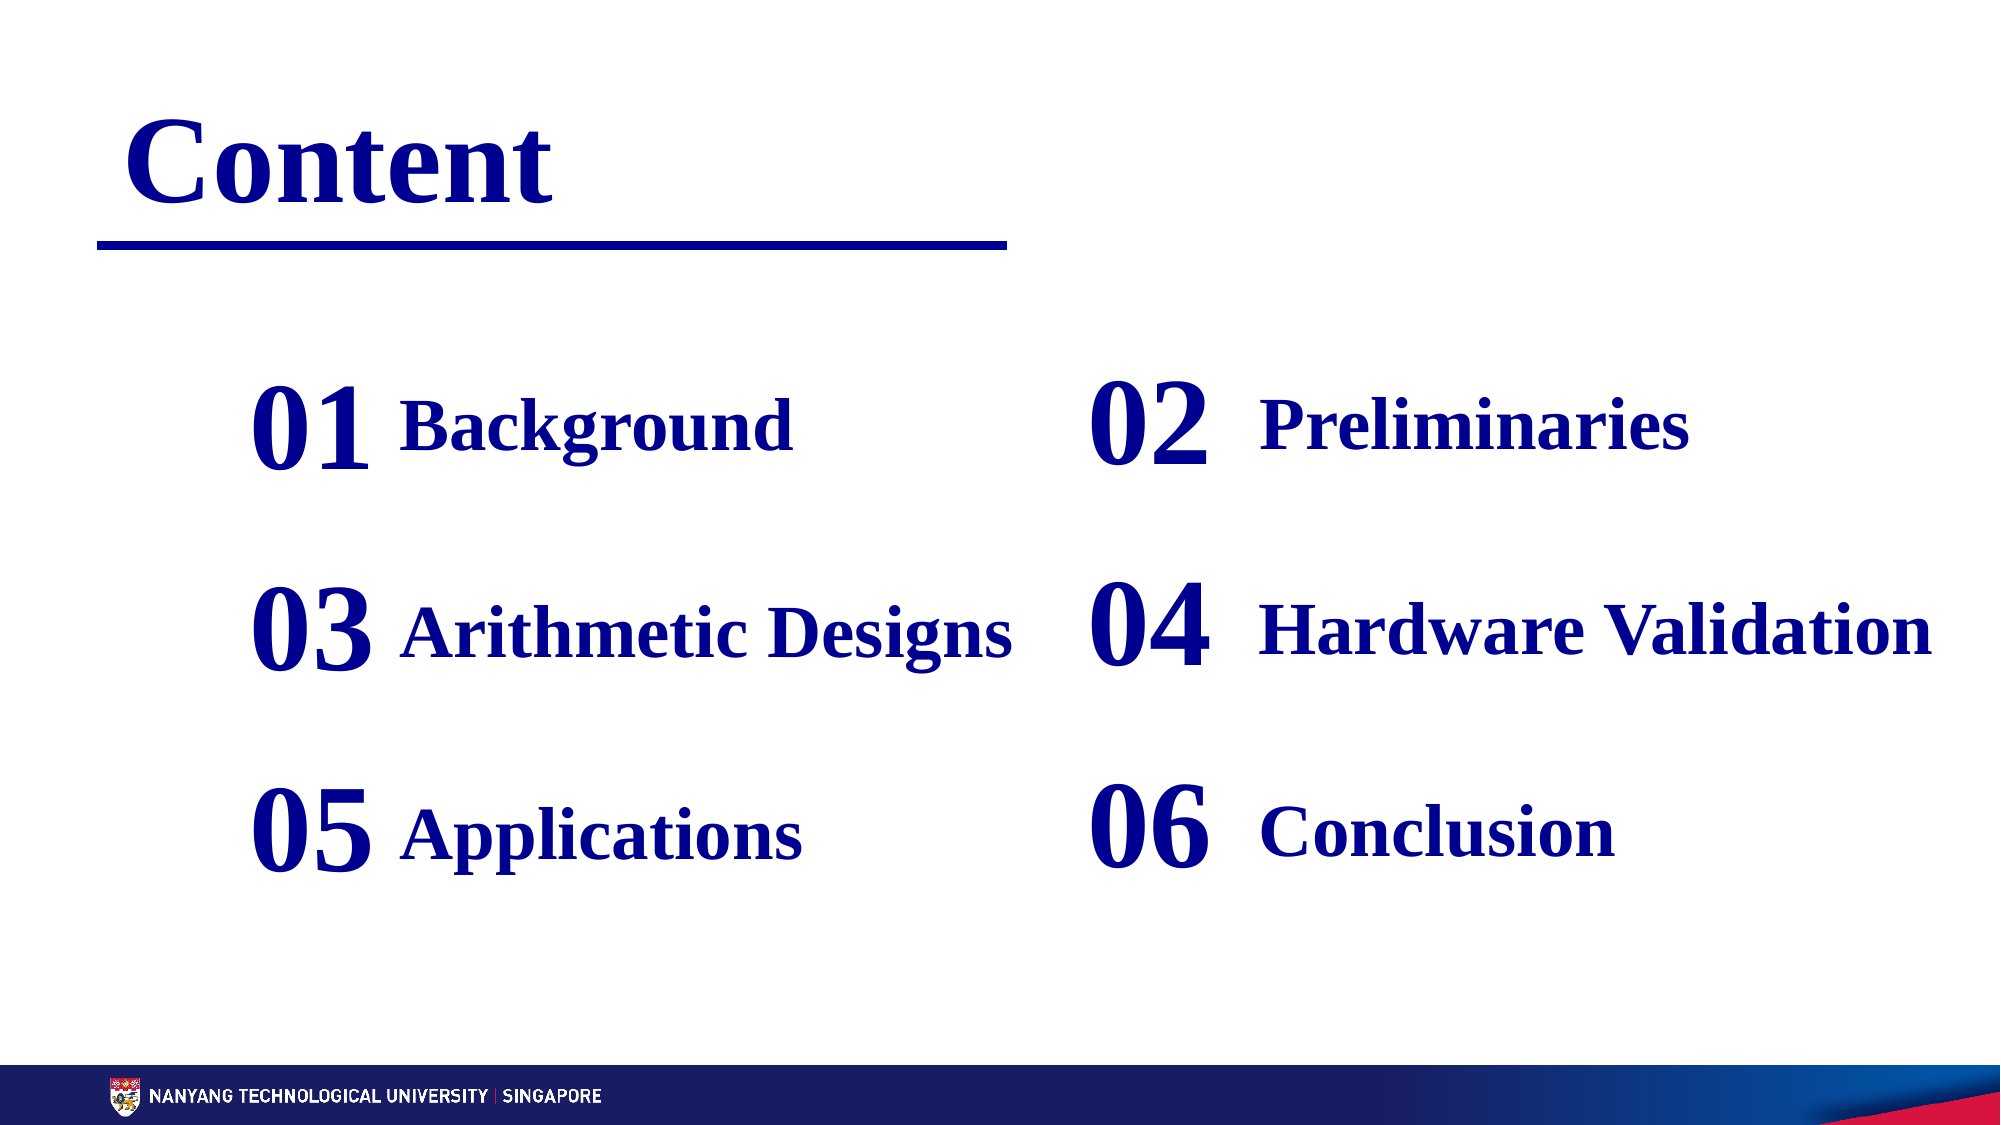

Content
02
01
Preliminaries
Background
04
03
Hardware Validation
Arithmetic Designs
06
05
Conclusion
Applications